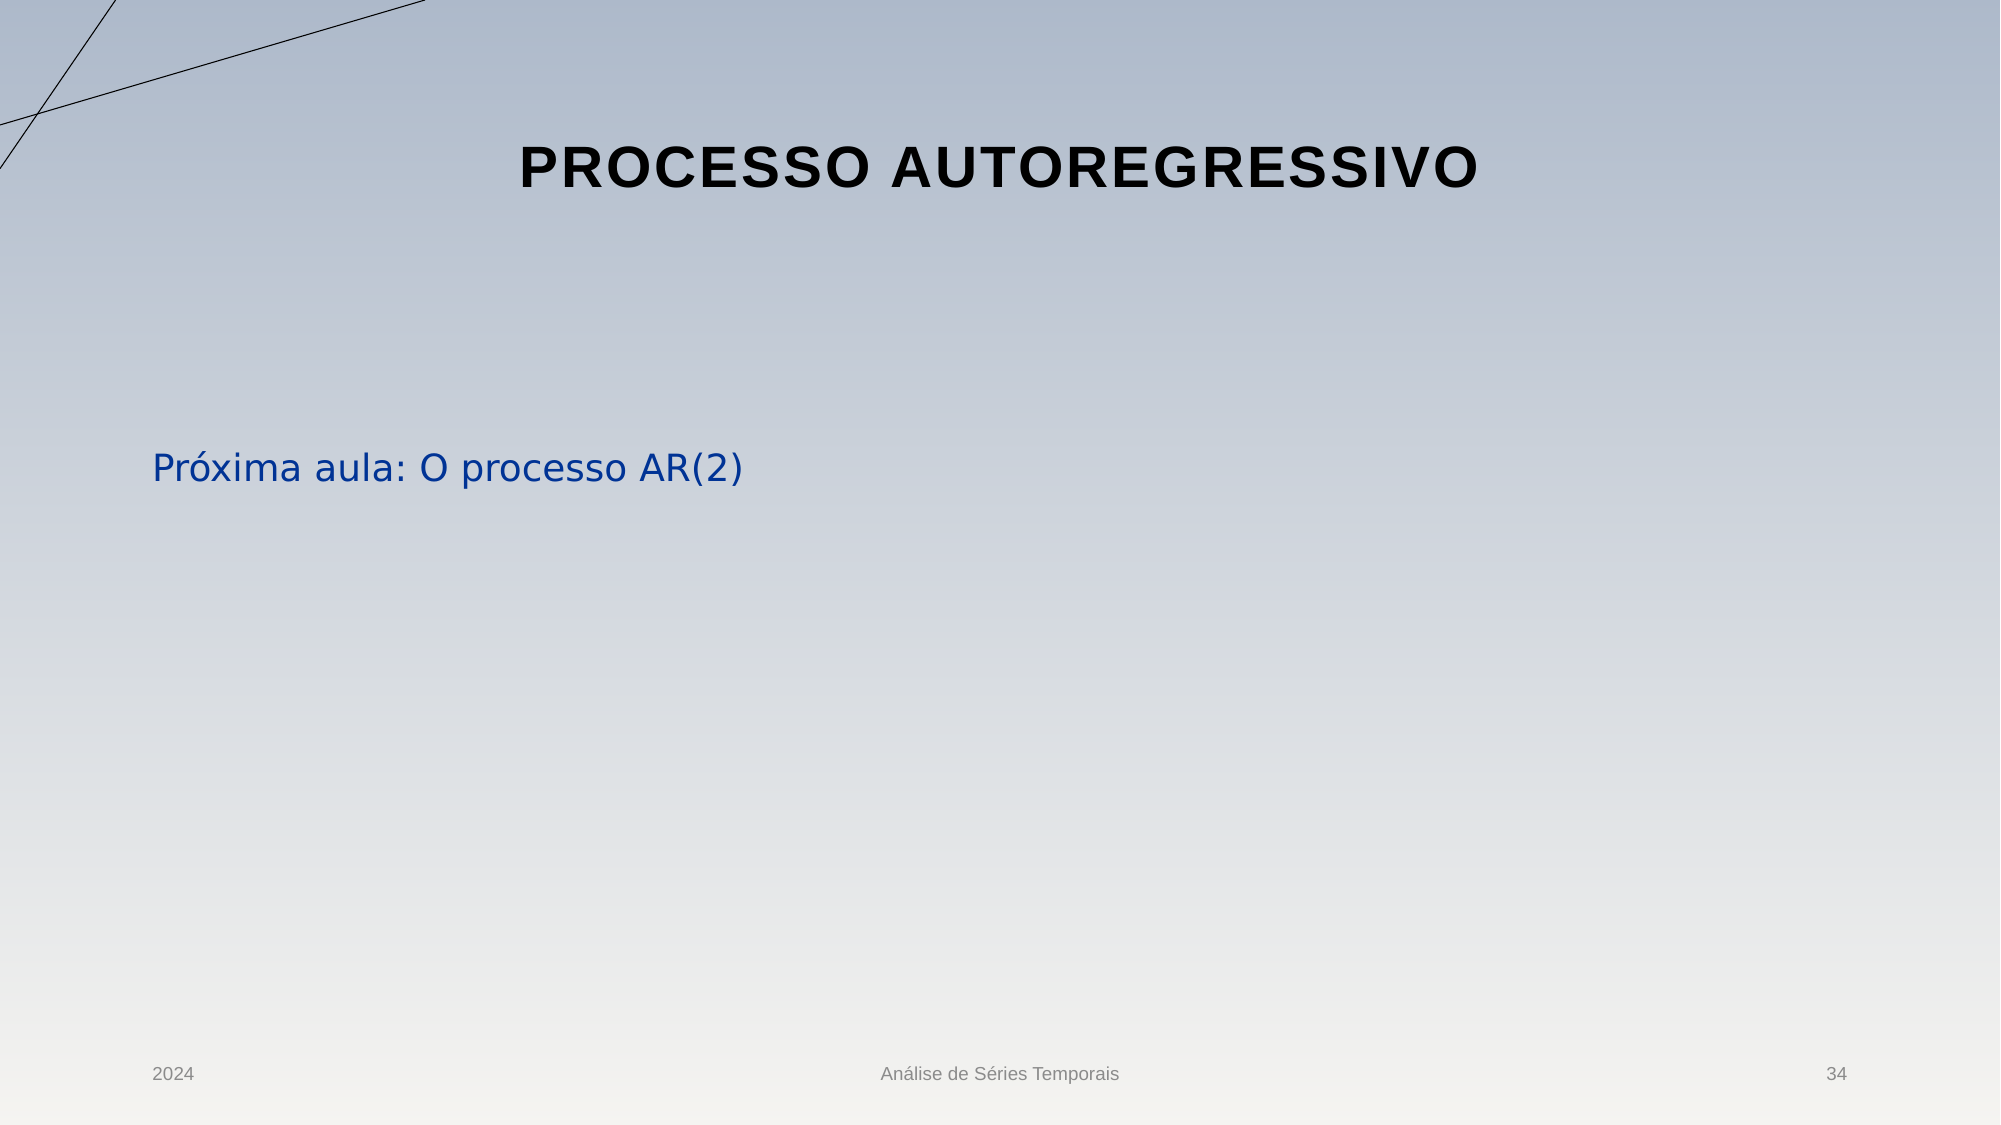

# ProCESSO AUTOREGRESSIVO

Próxima aula: O processo AR(2)
2024
Análise de Séries Temporais
34